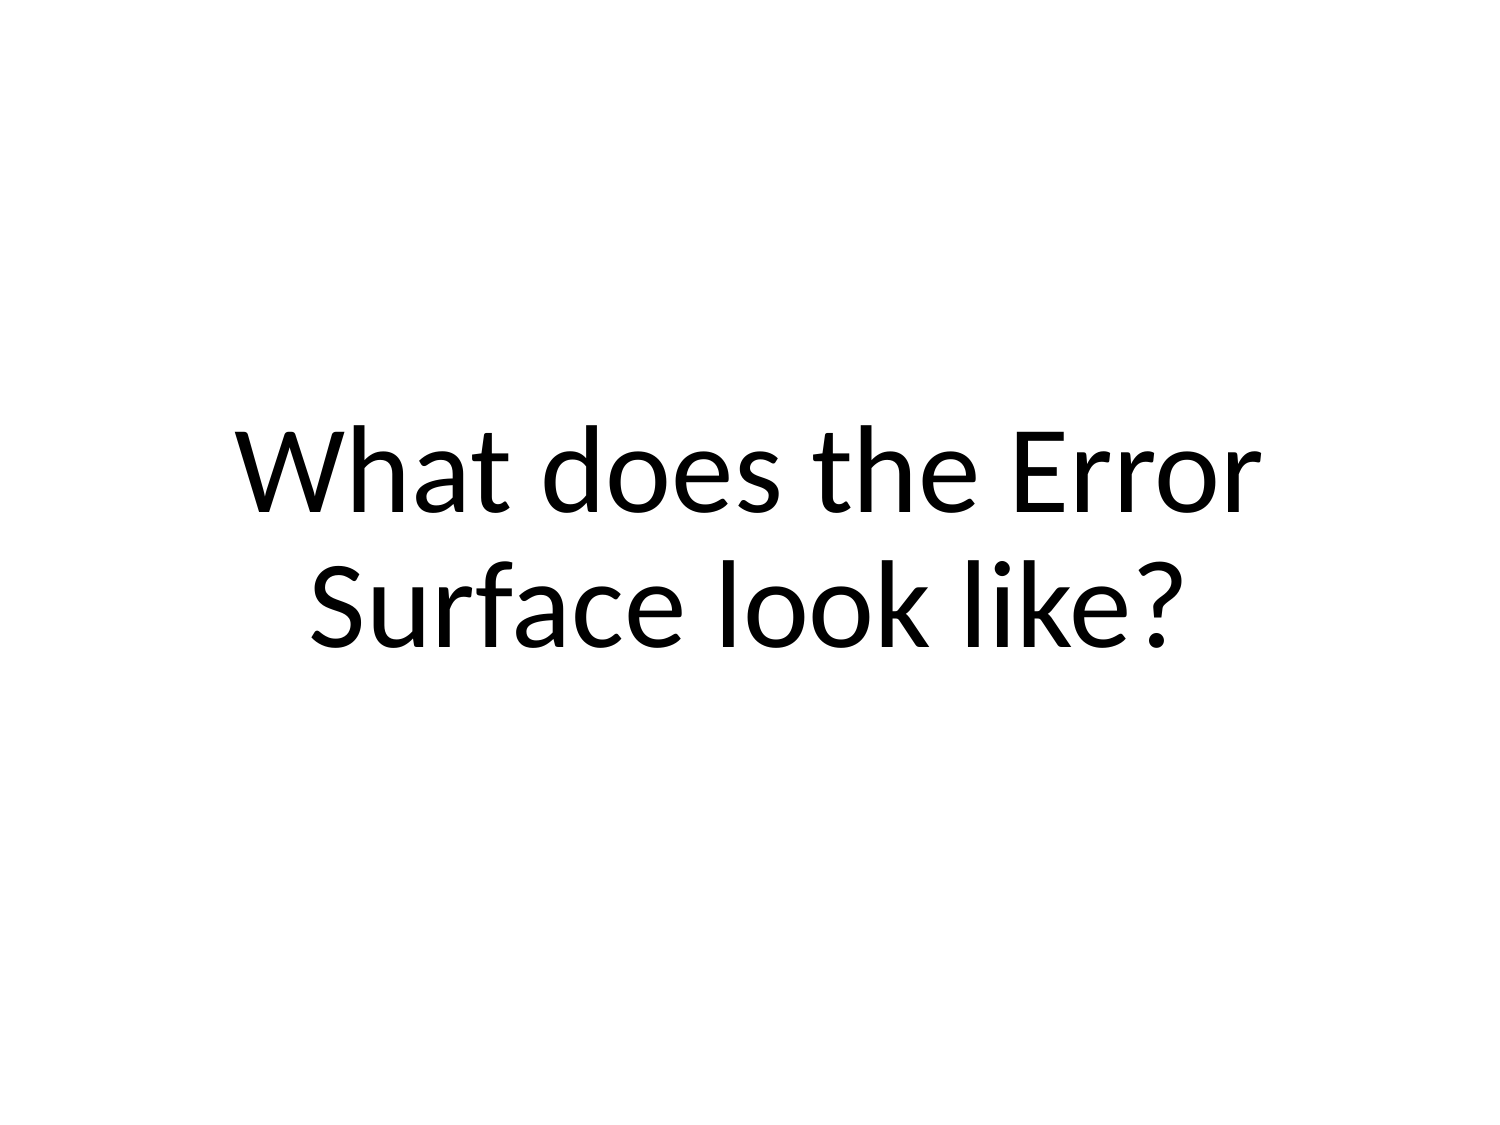

# What does the Error Surface look like?